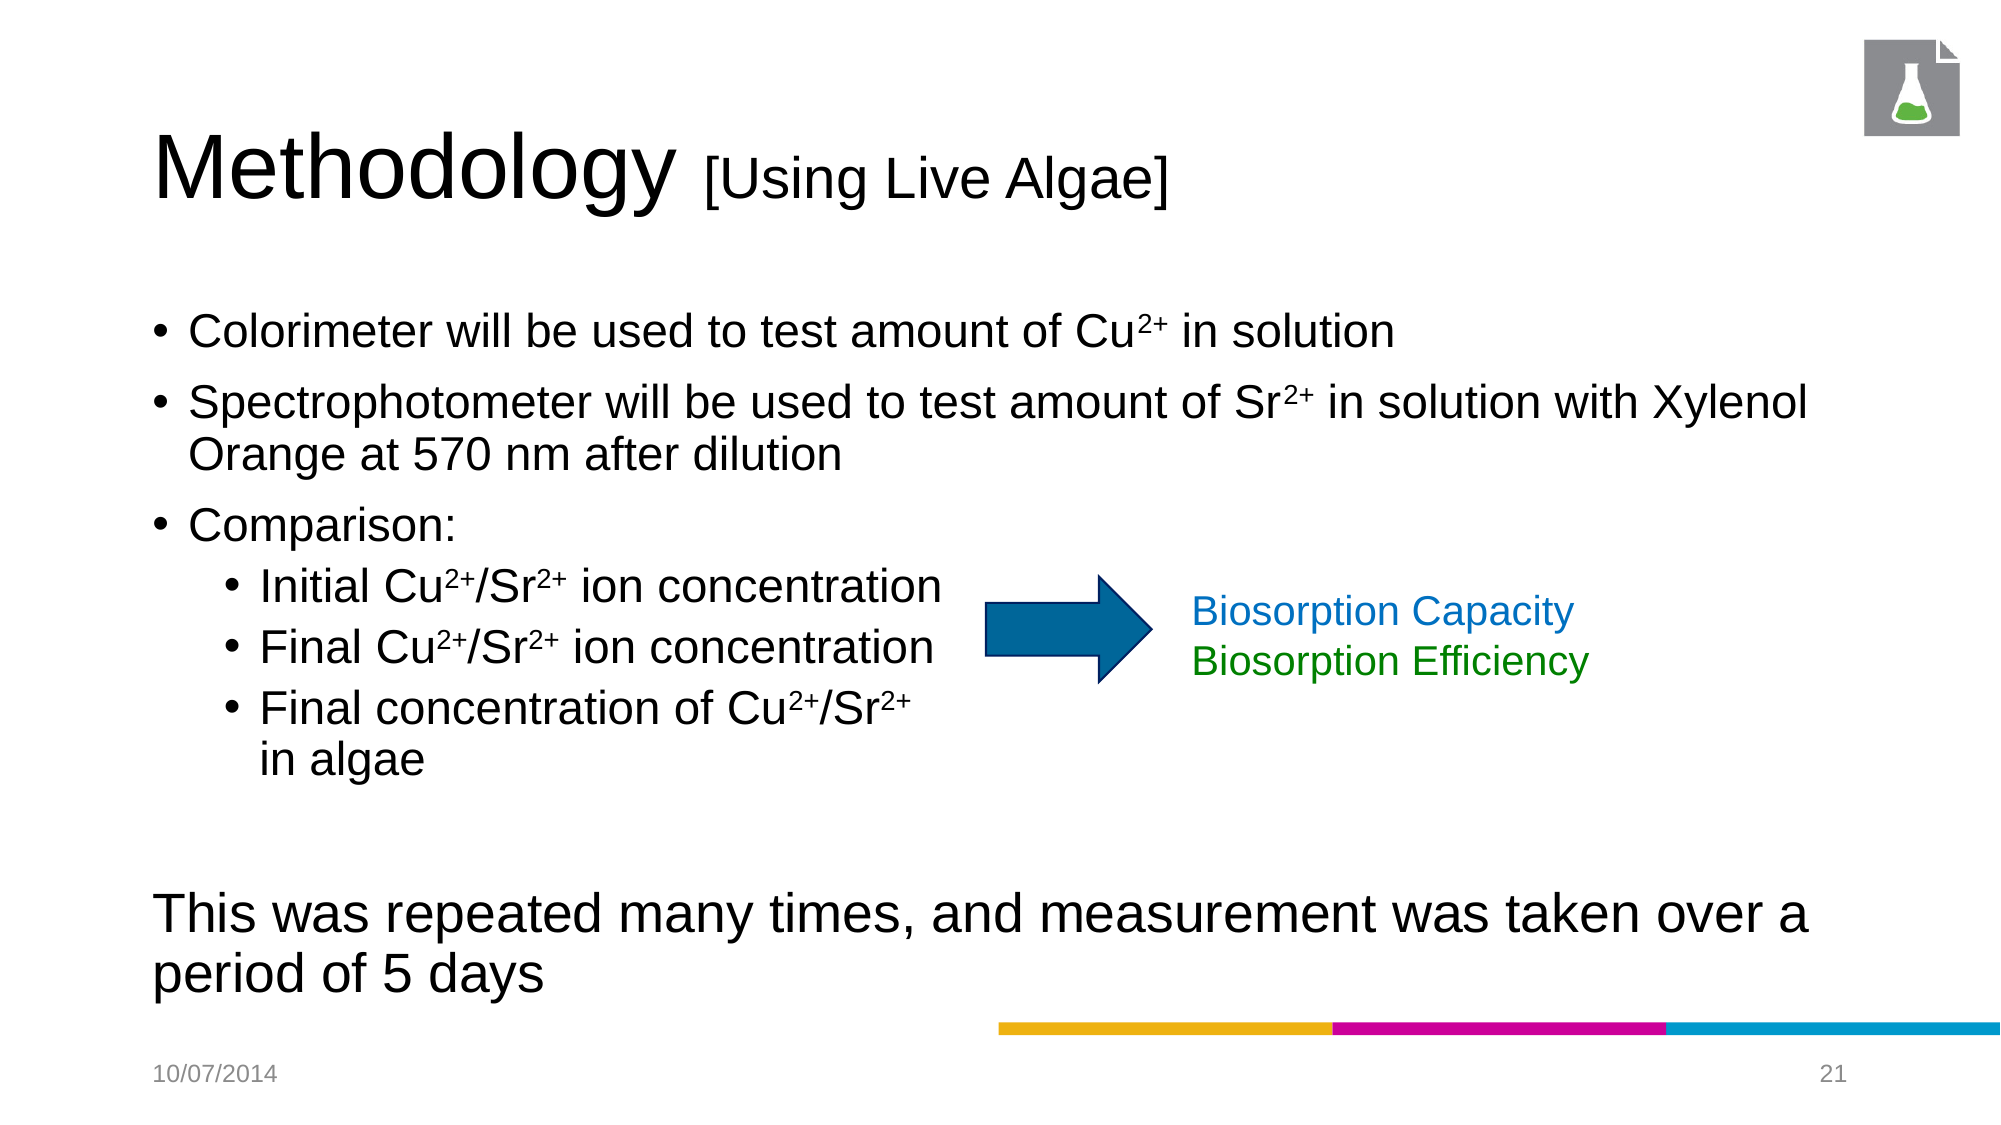

# Methodology [Using Live Algae]
Colorimeter will be used to test amount of Cu2+ in solution
Spectrophotometer will be used to test amount of Sr2+ in solution with Xylenol Orange at 570 nm after dilution
Comparison:
Initial Cu2+/Sr2+ ion concentration
Final Cu2+/Sr2+ ion concentration
Final concentration of Cu2+/Sr2+
in algae

This was repeated many times, and measurement was taken over a period of 5 days

Biosorption Capacity Biosorption Efficiency
10/07/2014
21